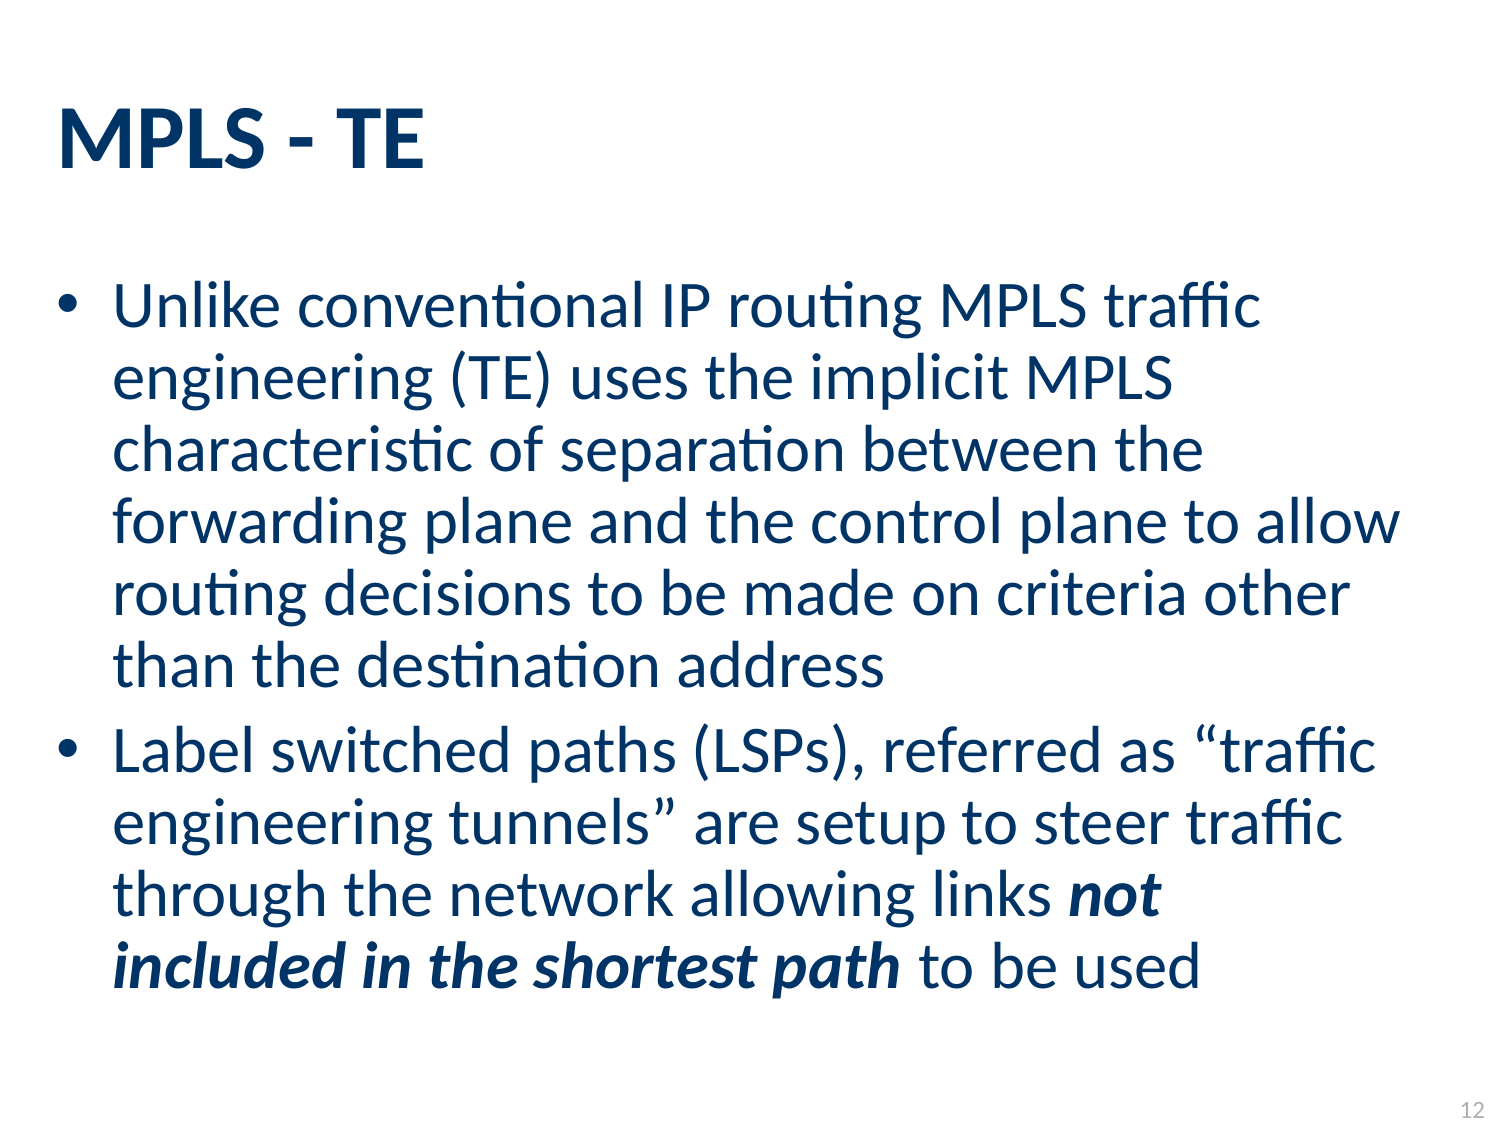

# MPLS - TE
Unlike conventional IP routing MPLS traffic engineering (TE) uses the implicit MPLS characteristic of separation between the forwarding plane and the control plane to allow routing decisions to be made on criteria other than the destination address
Label switched paths (LSPs), referred as “traffic engineering tunnels” are setup to steer traffic through the network allowing links not included in the shortest path to be used
12